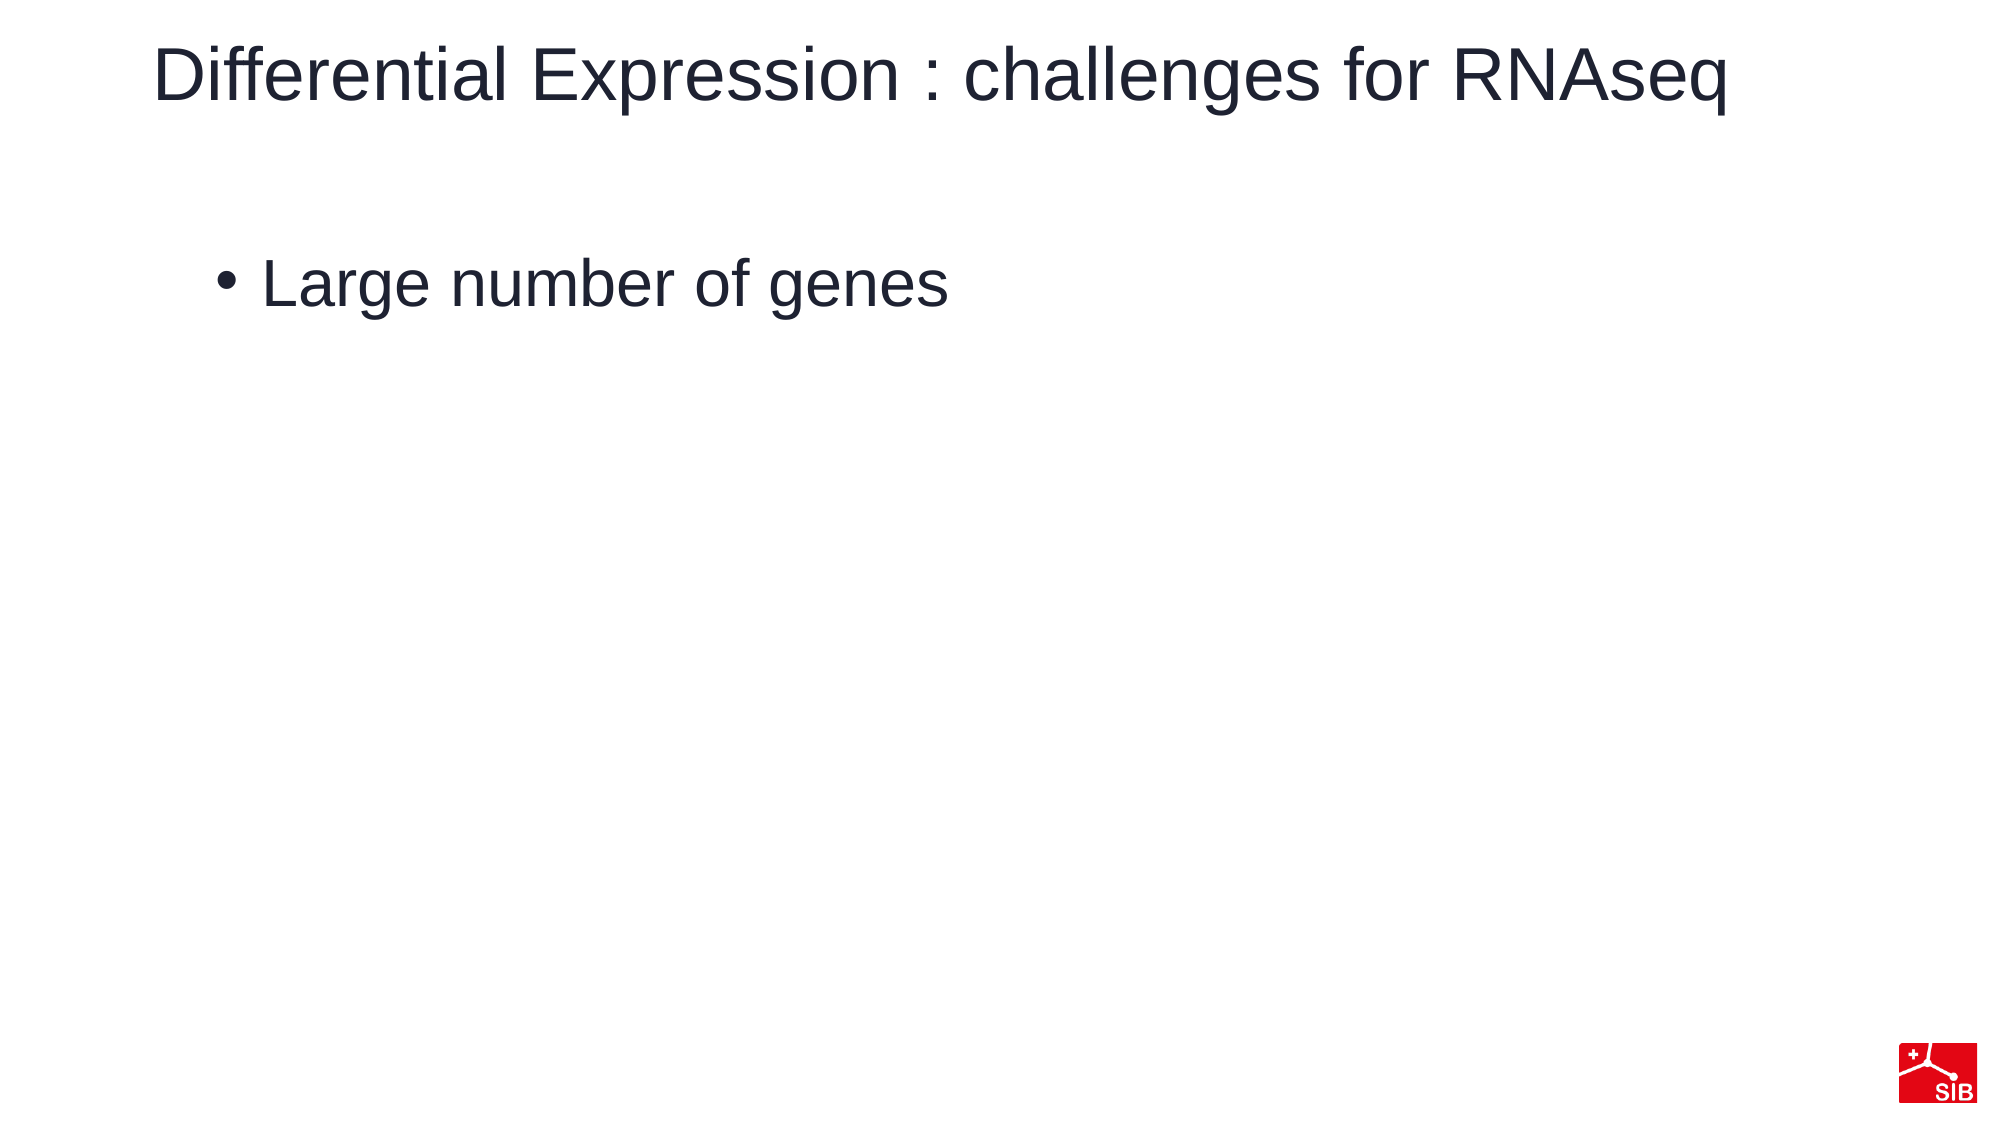

# Differential Expression : challenges for RNAseq
Large number of genes